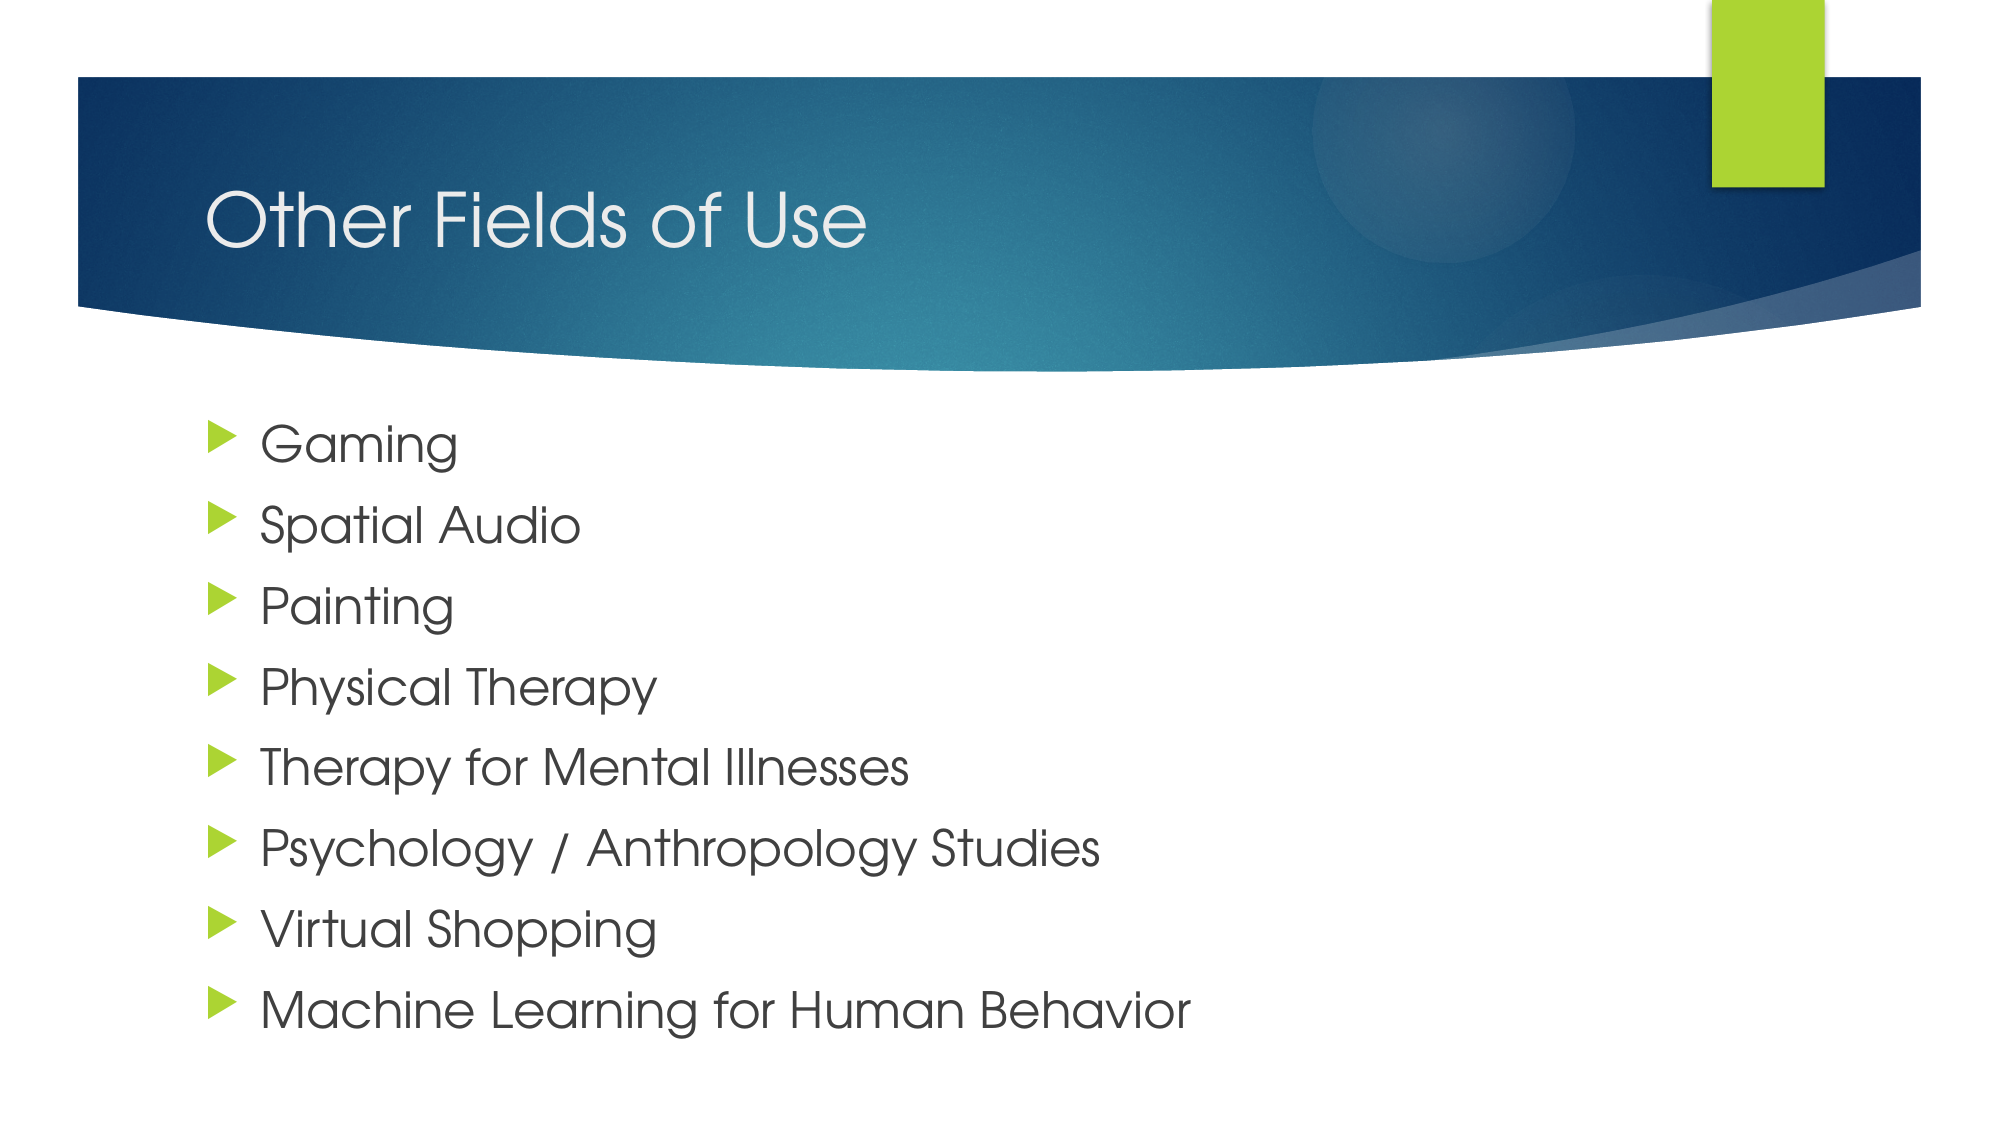

# Other Fields of Use
Gaming
Spatial Audio
Painting
Physical Therapy
Therapy for Mental Illnesses
Psychology / Anthropology Studies
Virtual Shopping
Machine Learning for Human Behavior